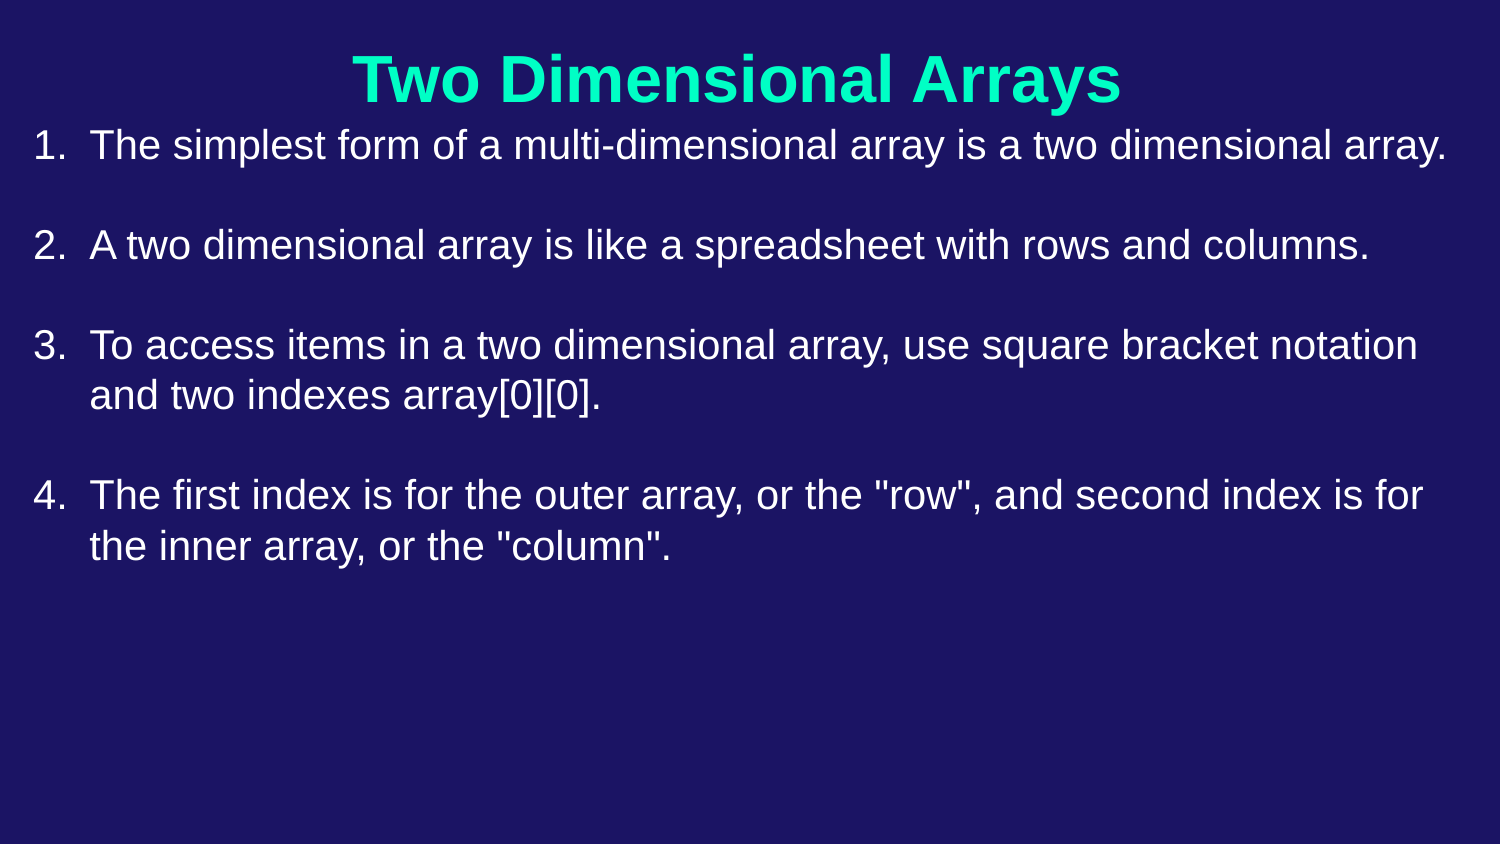

# Two Dimensional Arrays
The simplest form of a multi-dimensional array is a two dimensional array.

A two dimensional array is like a spreadsheet with rows and columns.

To access items in a two dimensional array, use square bracket notation and two indexes array[0][0].

The first index is for the outer array, or the "row", and second index is for the inner array, or the "column".